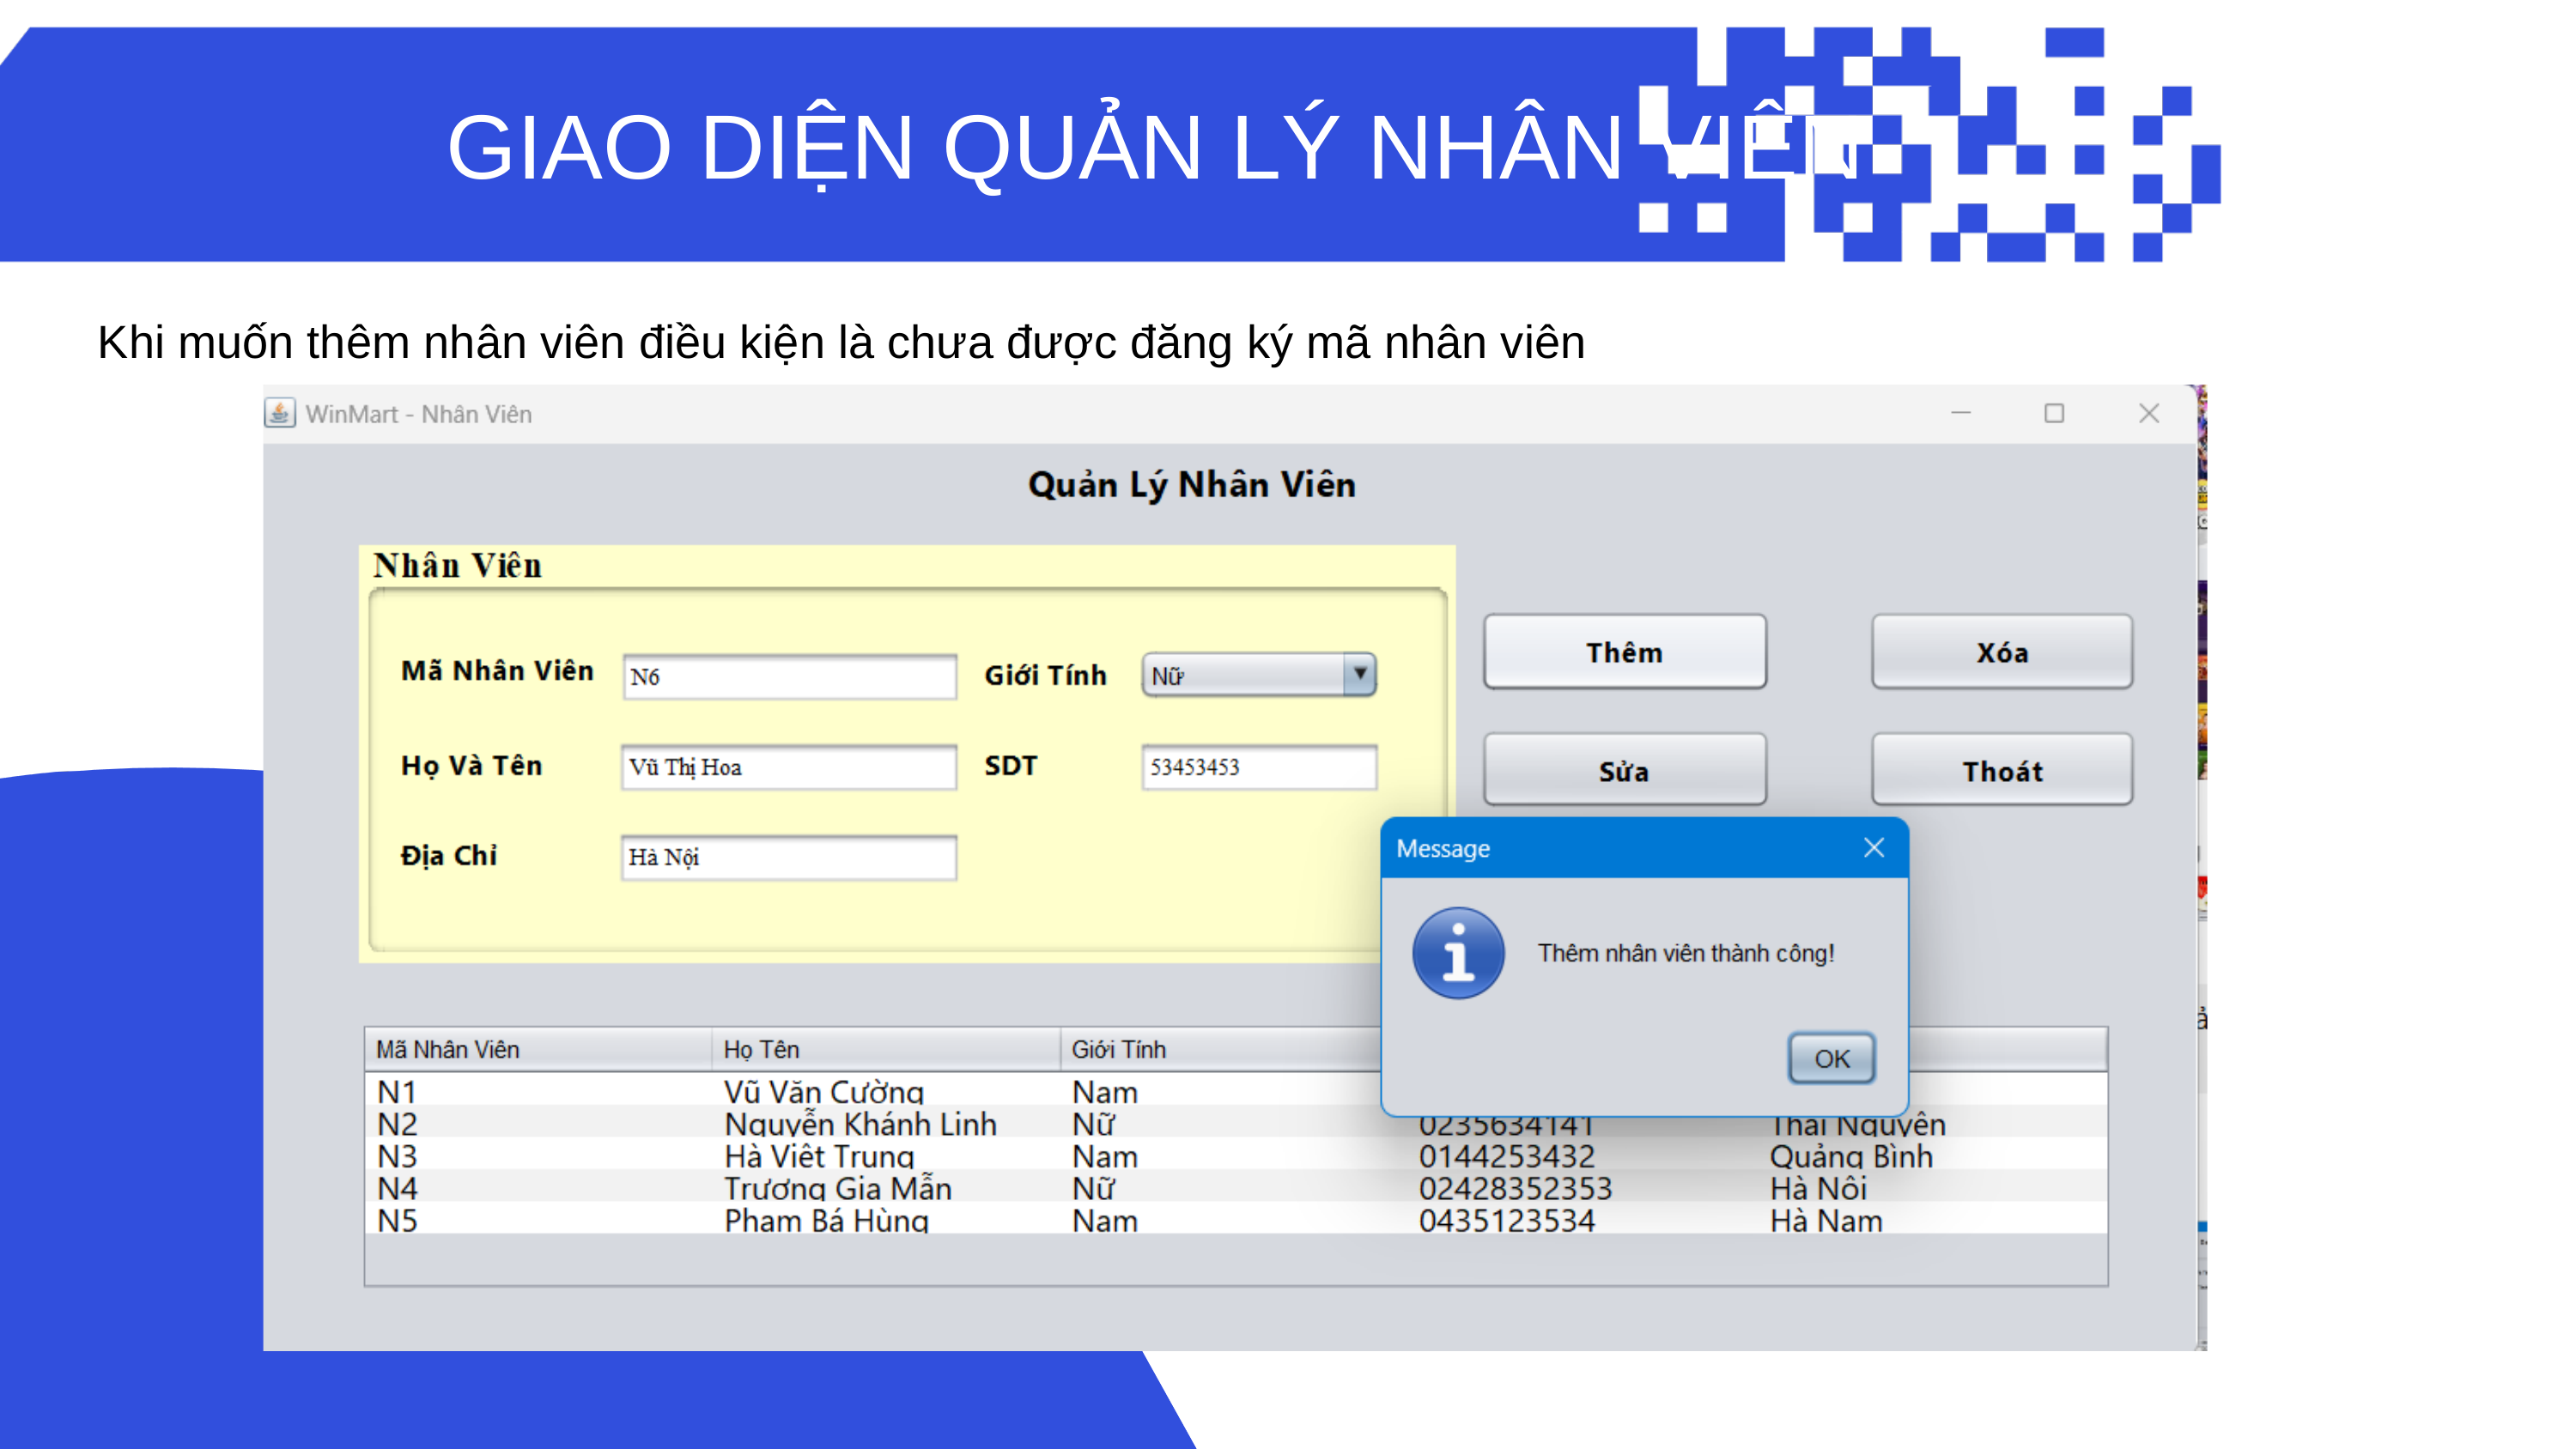

GIAO DIỆN QUẢN LÝ NHÂN VIÊN
Khi muốn thêm nhân viên điều kiện là chưa được đăng ký mã nhân viên